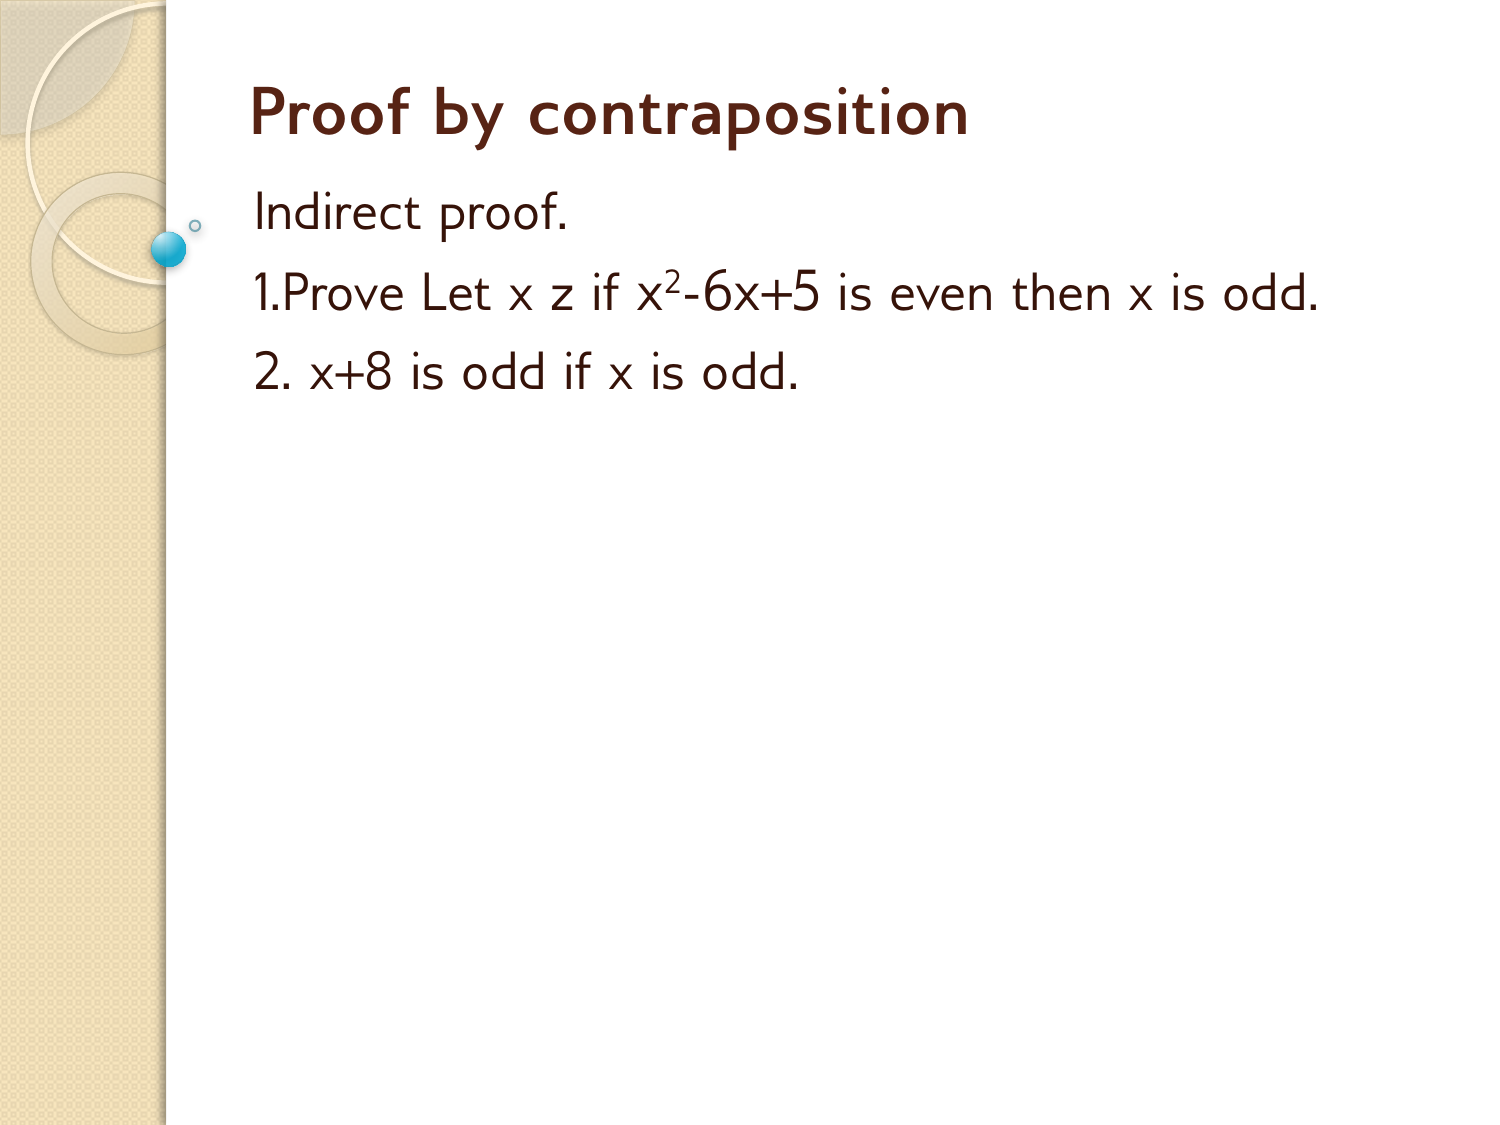

# Proof by contraposition
Indirect proof.
1.Prove Let x z if x2-6x+5 is even then x is odd.
2. x+8 is odd if x is odd.